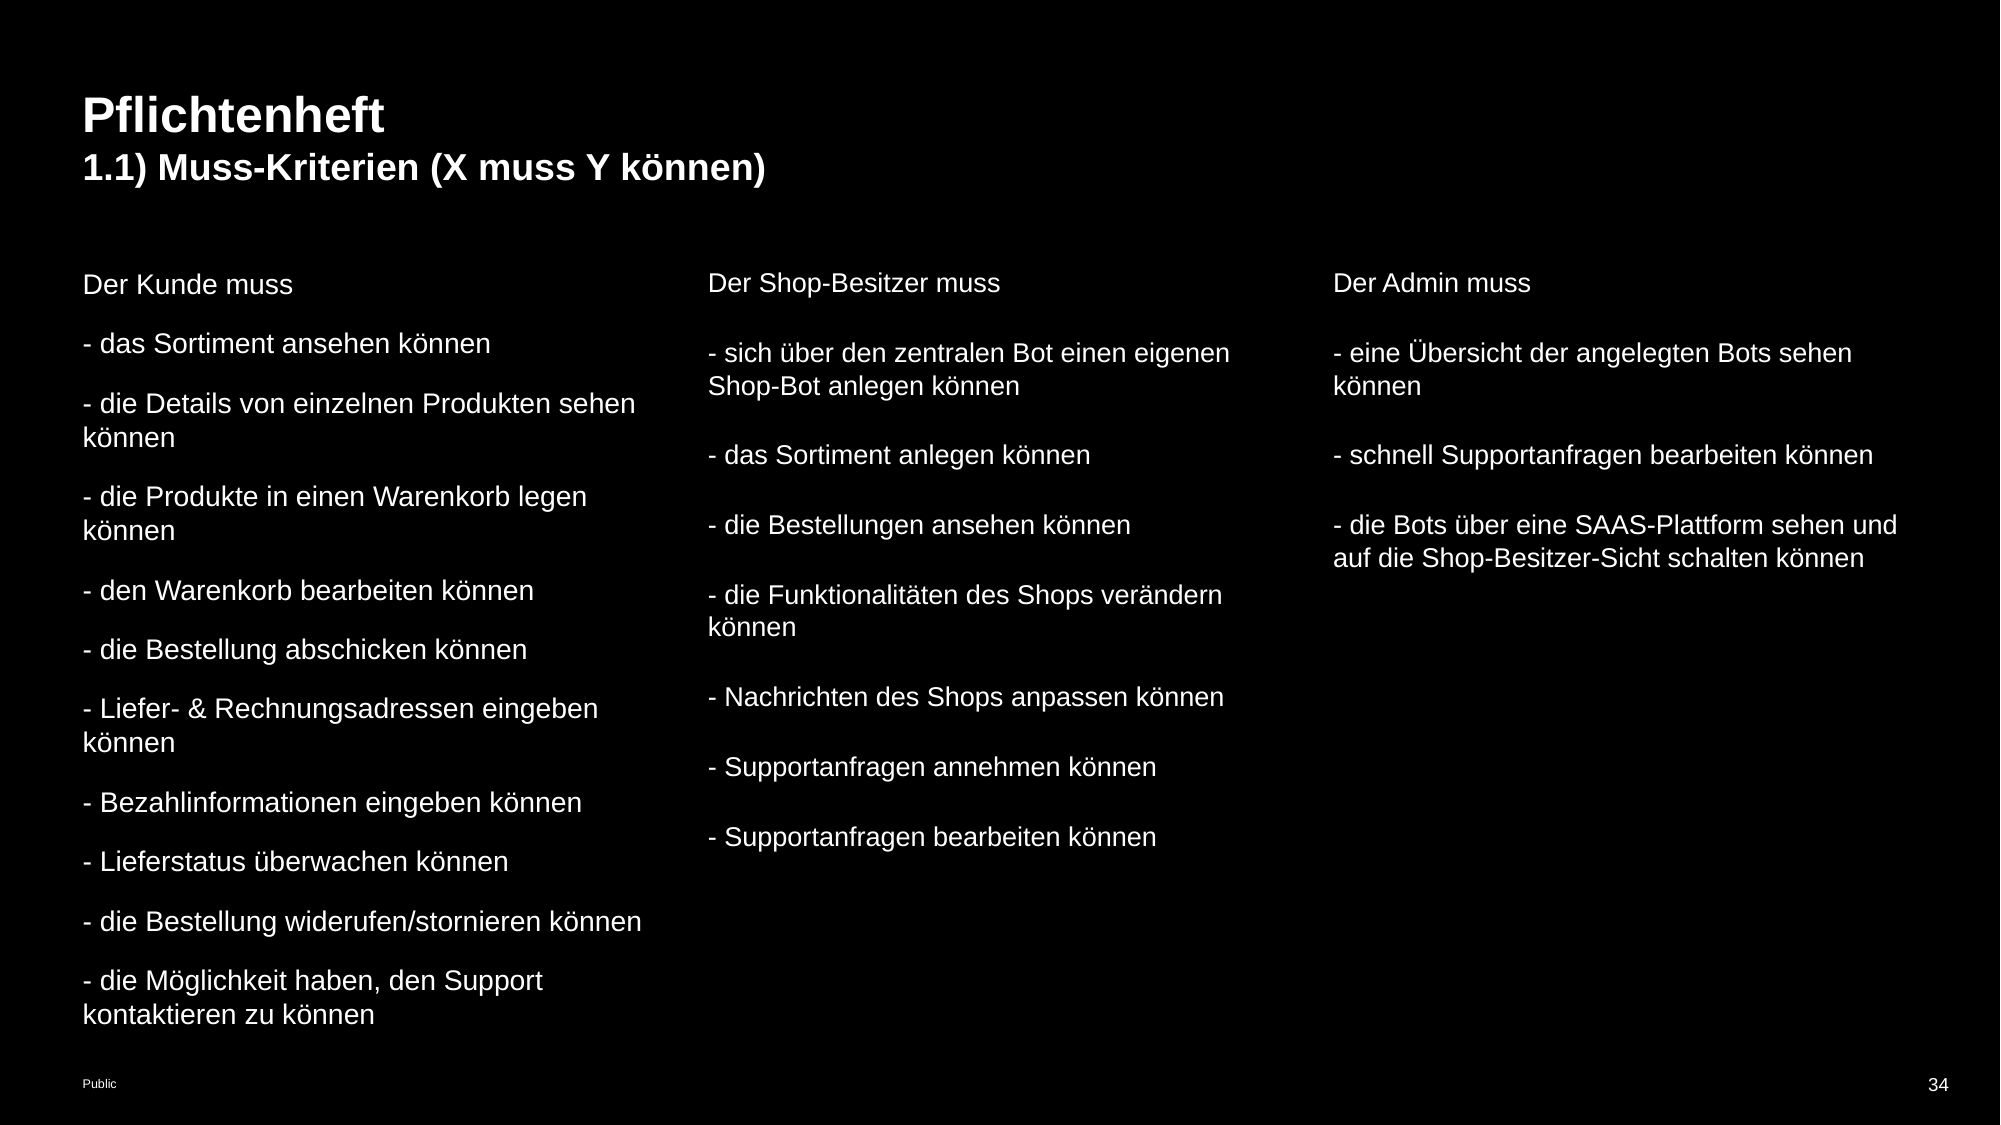

# Pflichtenheft
1.1) Muss-Kriterien (X muss Y können)
Der Kunde muss
- das Sortiment ansehen können
- die Details von einzelnen Produkten sehen können
- die Produkte in einen Warenkorb legen können
- den Warenkorb bearbeiten können
- die Bestellung abschicken können
- Liefer- & Rechnungsadressen eingeben können
- Bezahlinformationen eingeben können
- Lieferstatus überwachen können
- die Bestellung widerufen/stornieren können
- die Möglichkeit haben, den Support kontaktieren zu können
Der Shop-Besitzer muss
- sich über den zentralen Bot einen eigenen Shop-Bot anlegen können
- das Sortiment anlegen können
- die Bestellungen ansehen können
- die Funktionalitäten des Shops verändern können
- Nachrichten des Shops anpassen können
- Supportanfragen annehmen können
- Supportanfragen bearbeiten können
Der Admin muss
- eine Übersicht der angelegten Bots sehen können
- schnell Supportanfragen bearbeiten können
- die Bots über eine SAAS-Plattform sehen und auf die Shop-Besitzer-Sicht schalten können